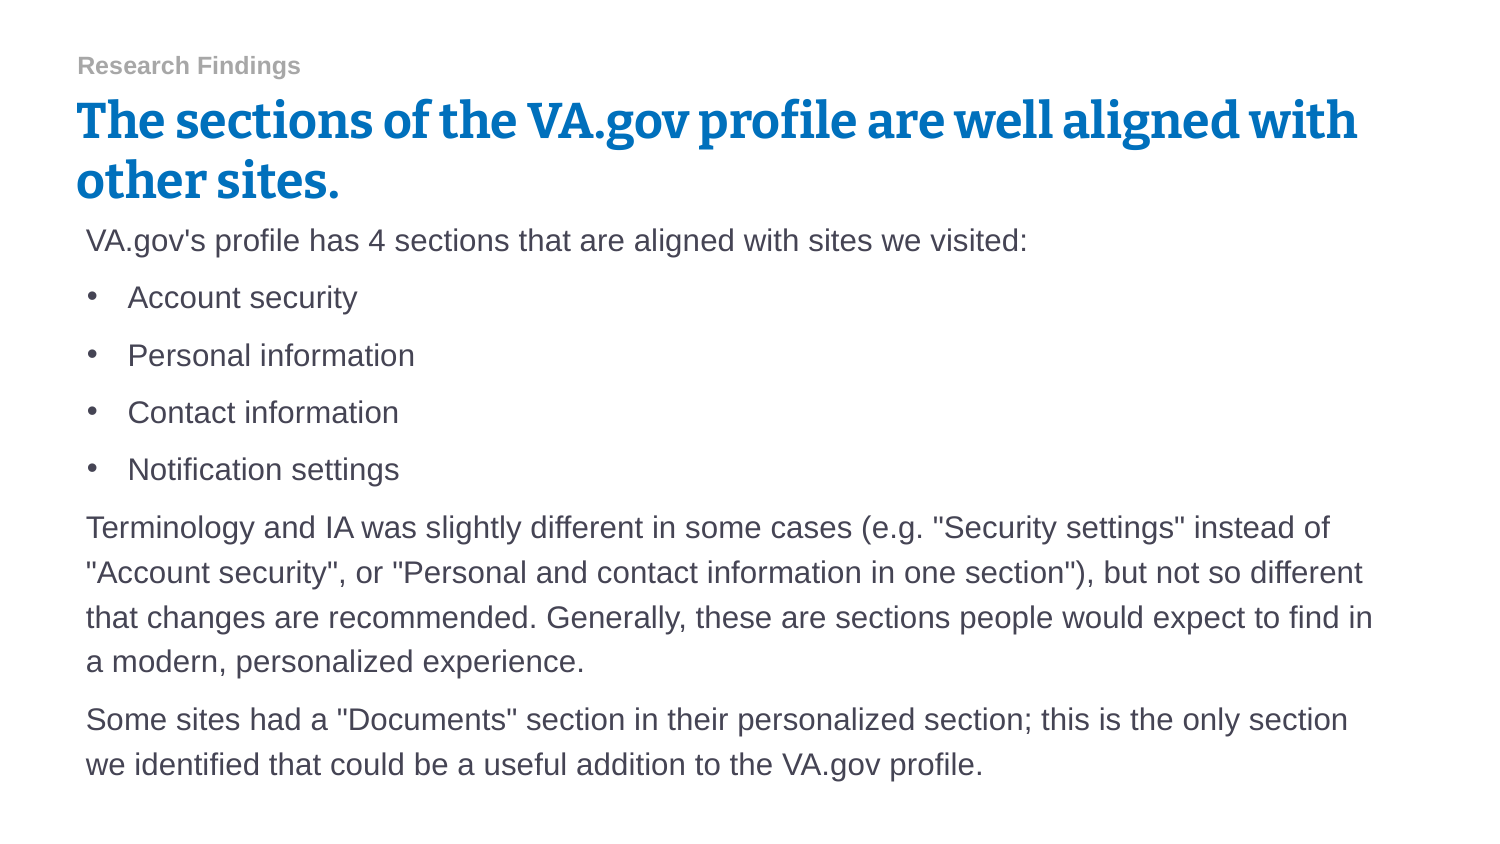

Research Findings
# The sections of the VA.gov profile are well aligned with other sites.
VA.gov's profile has 4 sections that are aligned with sites we visited:
Account security
Personal information
Contact information
Notification settings
Terminology and IA was slightly different in some cases (e.g. "Security settings" instead of "Account security", or "Personal and contact information in one section"), but not so different that changes are recommended. Generally, these are sections people would expect to find in a modern, personalized experience.
Some sites had a "Documents" section in their personalized section; this is the only section we identified that could be a useful addition to the VA.gov profile.